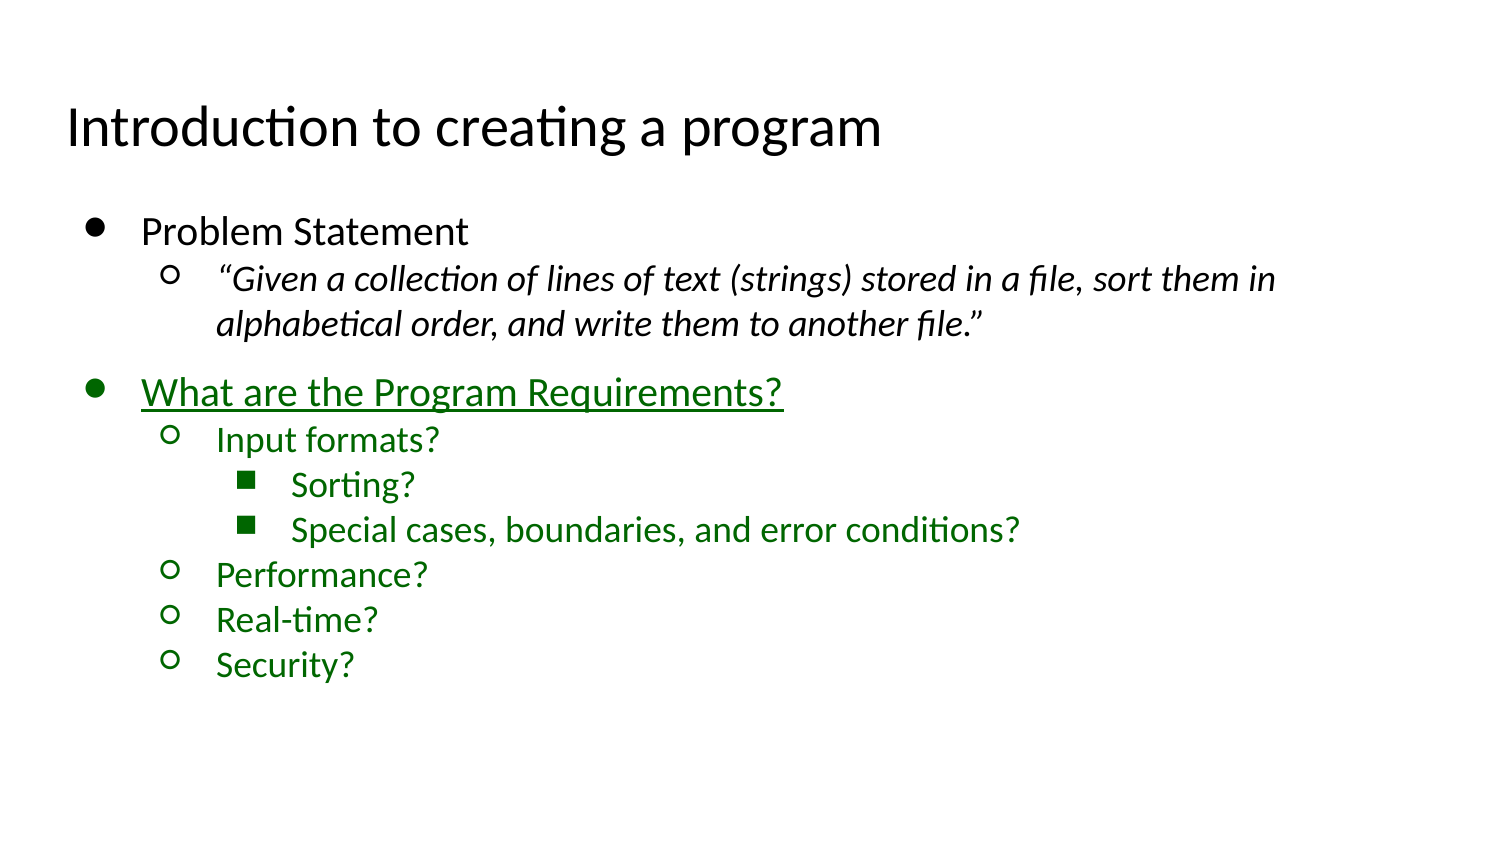

# Introduction to creating a program
Problem Statement
“Given a collection of lines of text (strings) stored in a file, sort them in alphabetical order, and write them to another file.”
What are the Program Requirements?
Input formats?
Sorting?
Special cases, boundaries, and error conditions?
Performance?
Real-time?
Security?